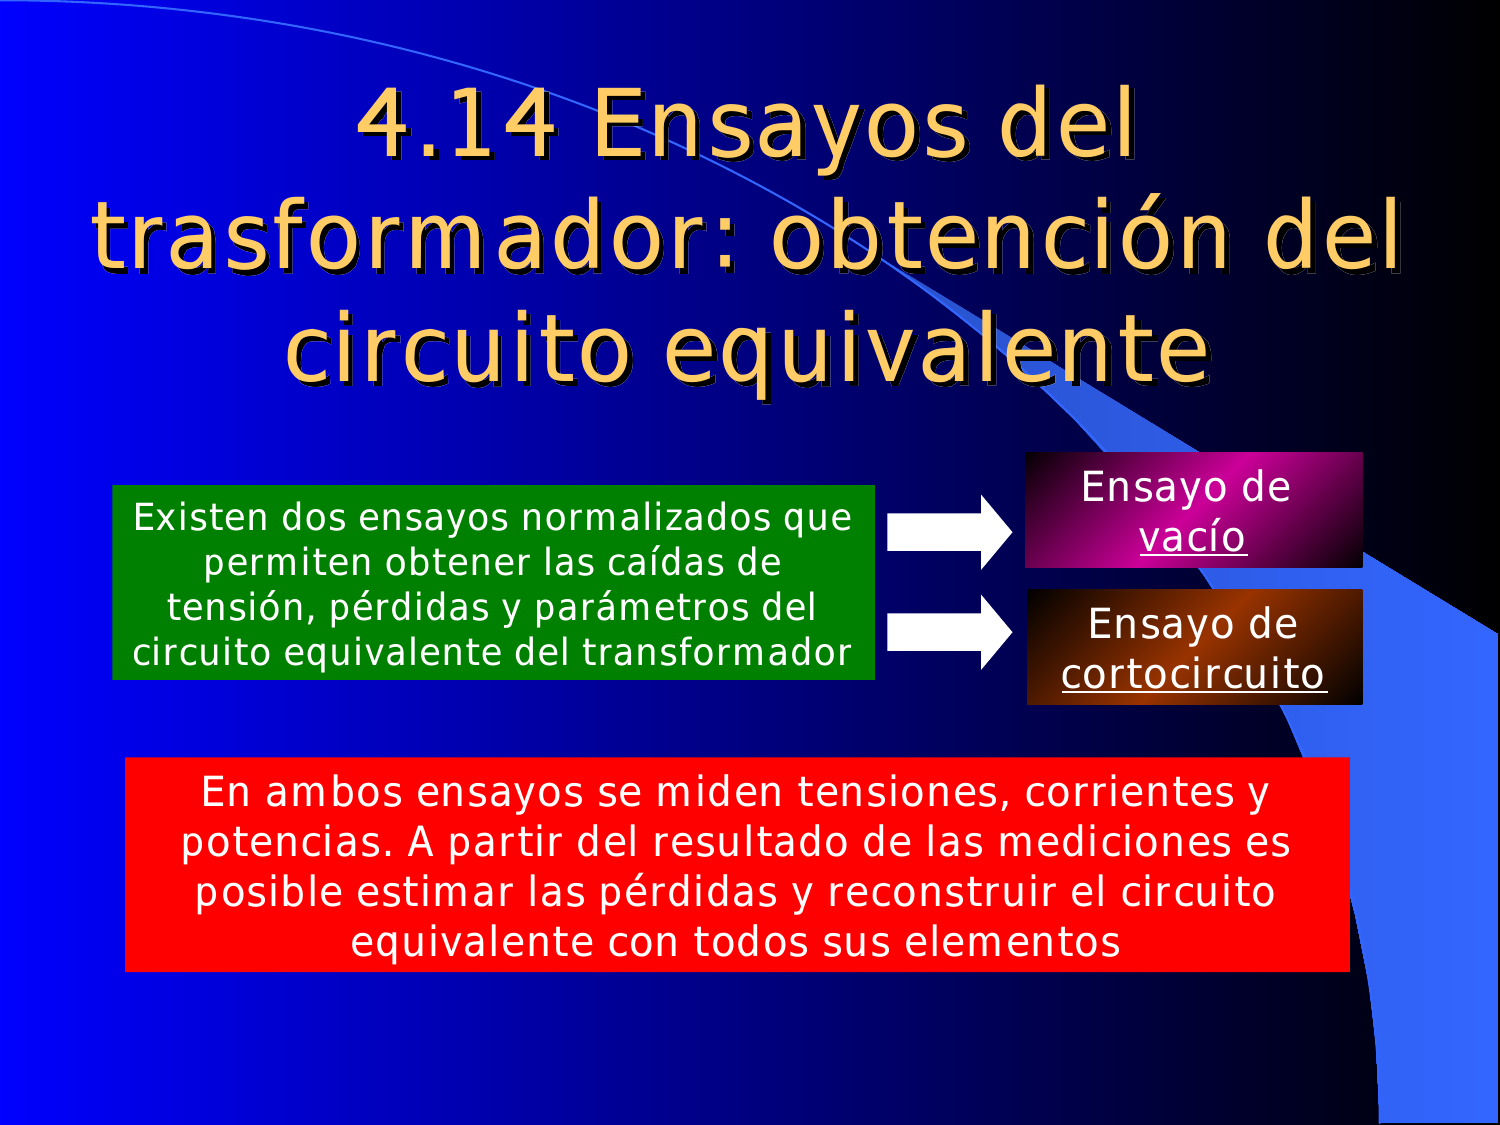

# 4.14 Ensayos del trasformador: obtención del circuito equivalente
Ensayo de
vacío
Existen dos ensayos normalizados que permiten obtener las caídas de tensión, pérdidas y parámetros del circuito equivalente del transformador

Ensayo de cortocircuito

En ambos ensayos se miden tensiones, corrientes y potencias. A partir del resultado de las mediciones es posible estimar las pérdidas y reconstruir el circuito equivalente con todos sus elementos